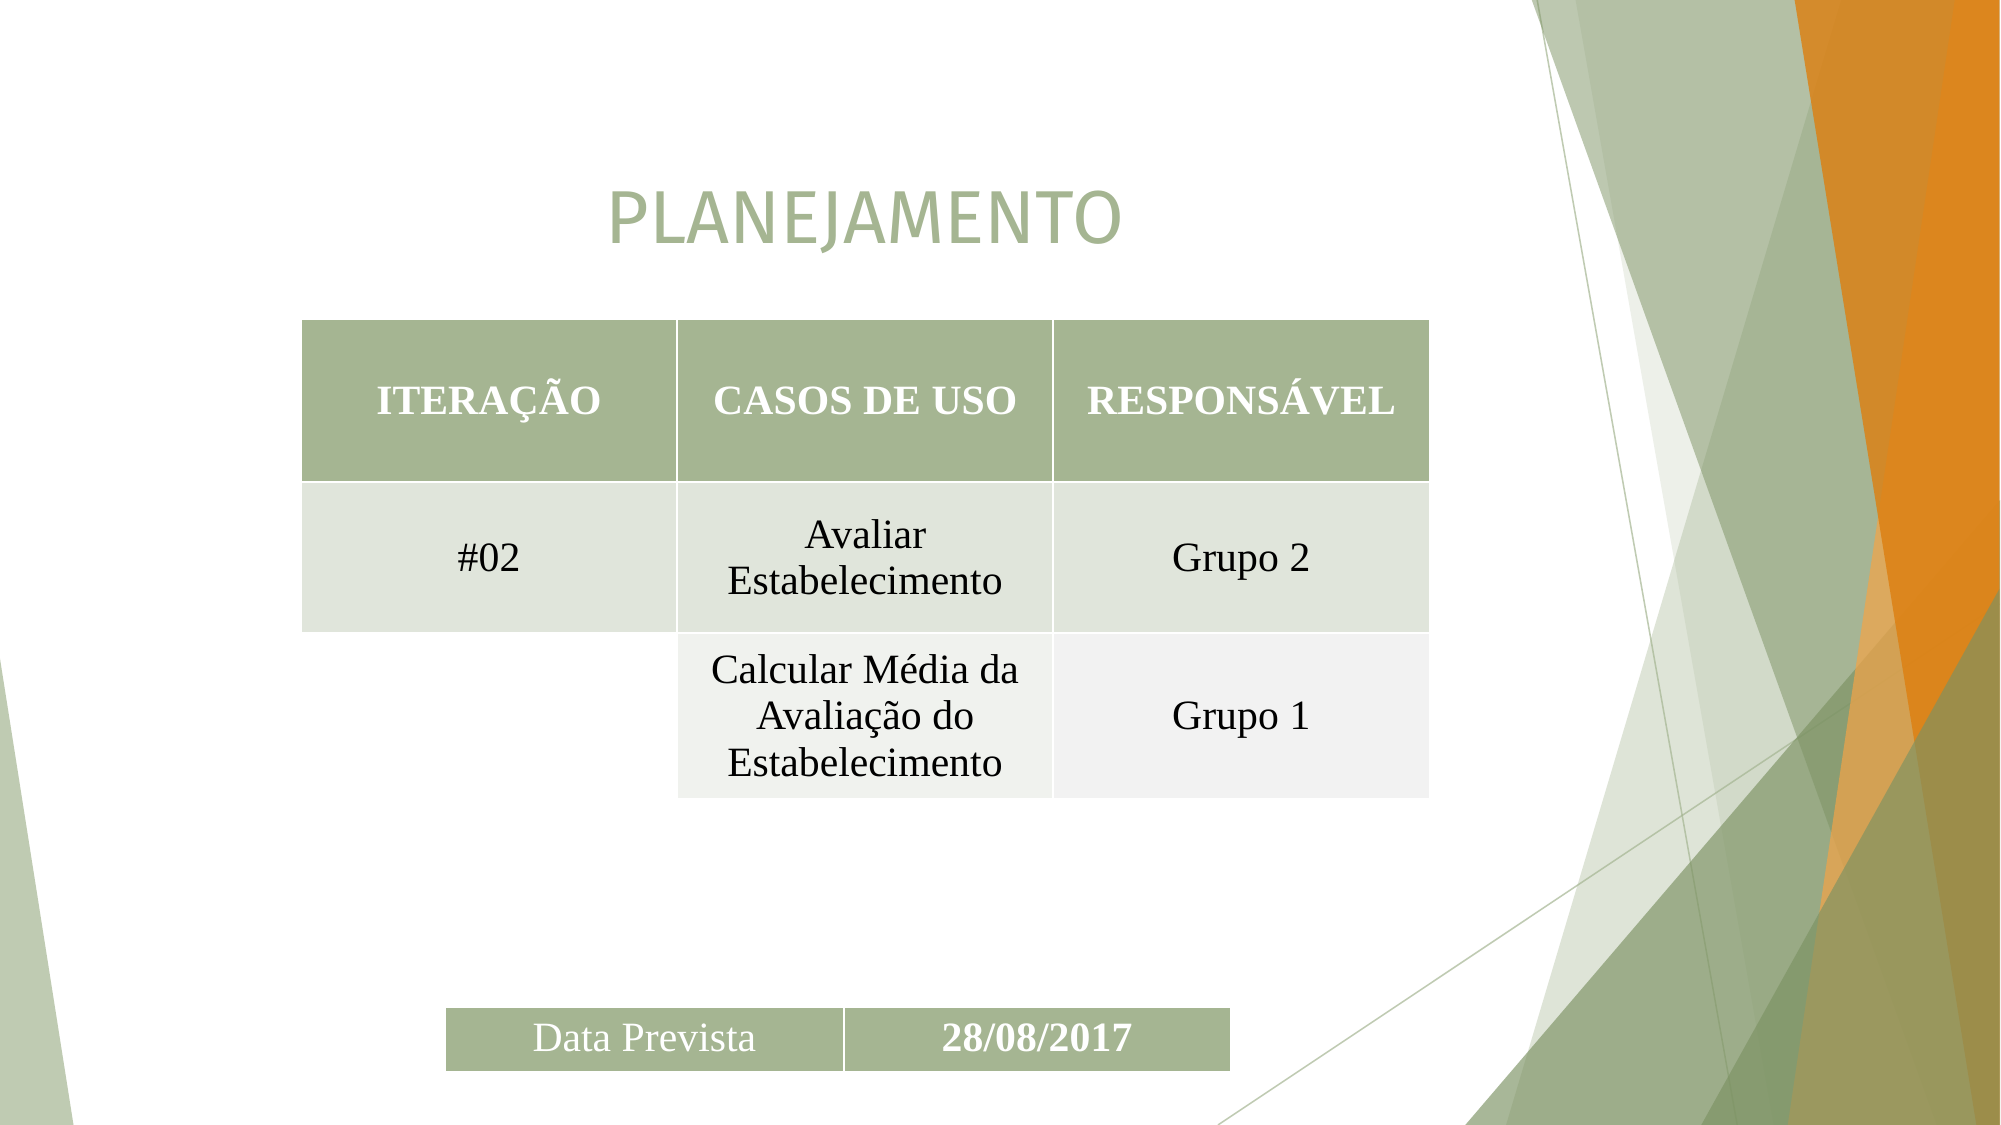

# PLANEJAMENTO
| ITERAÇÃO | CASOS DE USO | RESPONSÁVEL |
| --- | --- | --- |
| #02 | Avaliar Estabelecimento | Grupo 2 |
|  | Calcular Média da Avaliação do Estabelecimento | Grupo 1 |
|  |  |  |
|  |  |  |
|  |  |  |
|  |  |  |
| Data Prevista | 28/08/2017 |
| --- | --- |